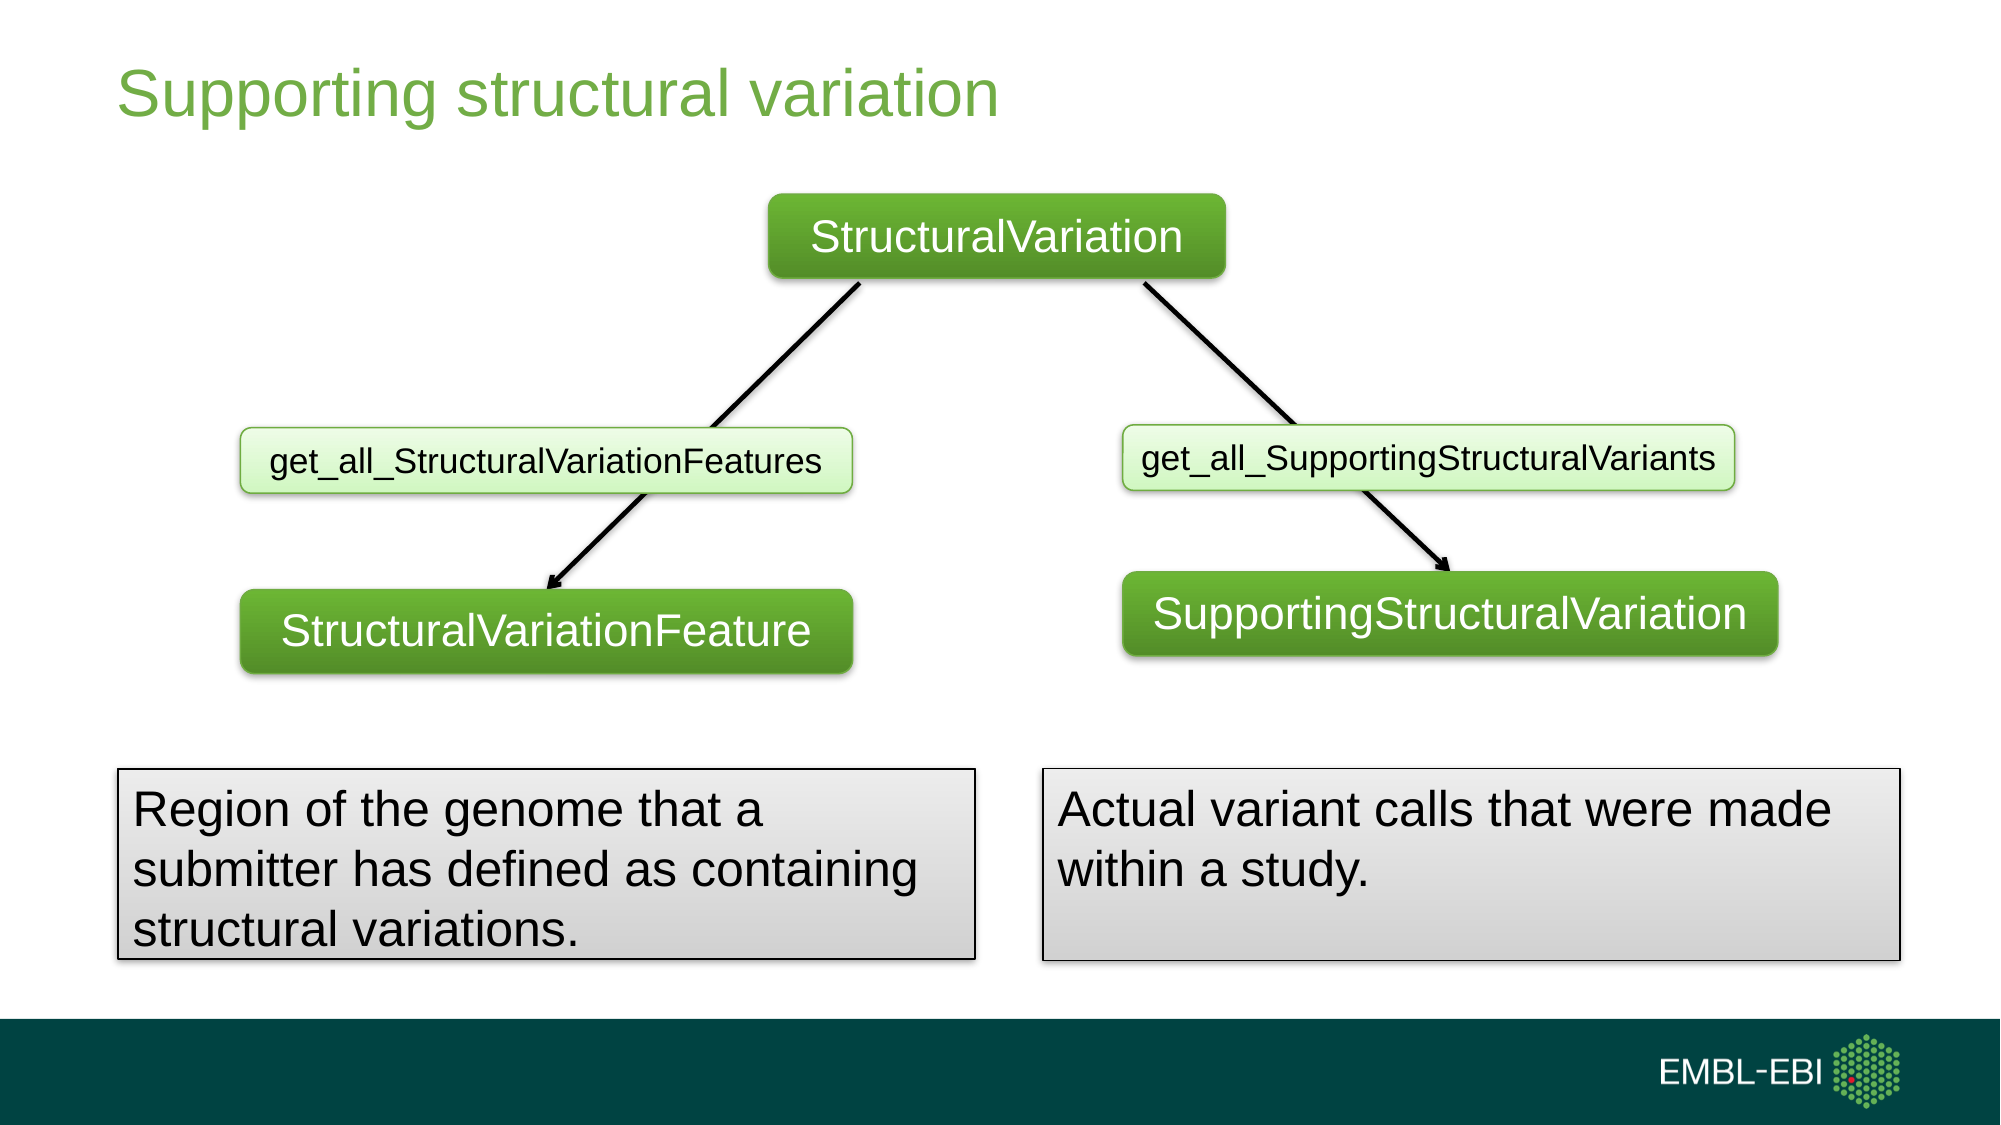

# Supporting structural variation
StructuralVariation
get_all_SupportingStructuralVariants
get_all_StructuralVariationFeatures
SupportingStructuralVariation
StructuralVariationFeature
Region of the genome that a submitter has defined as containing structural variations.
Actual variant calls that were made within a study.